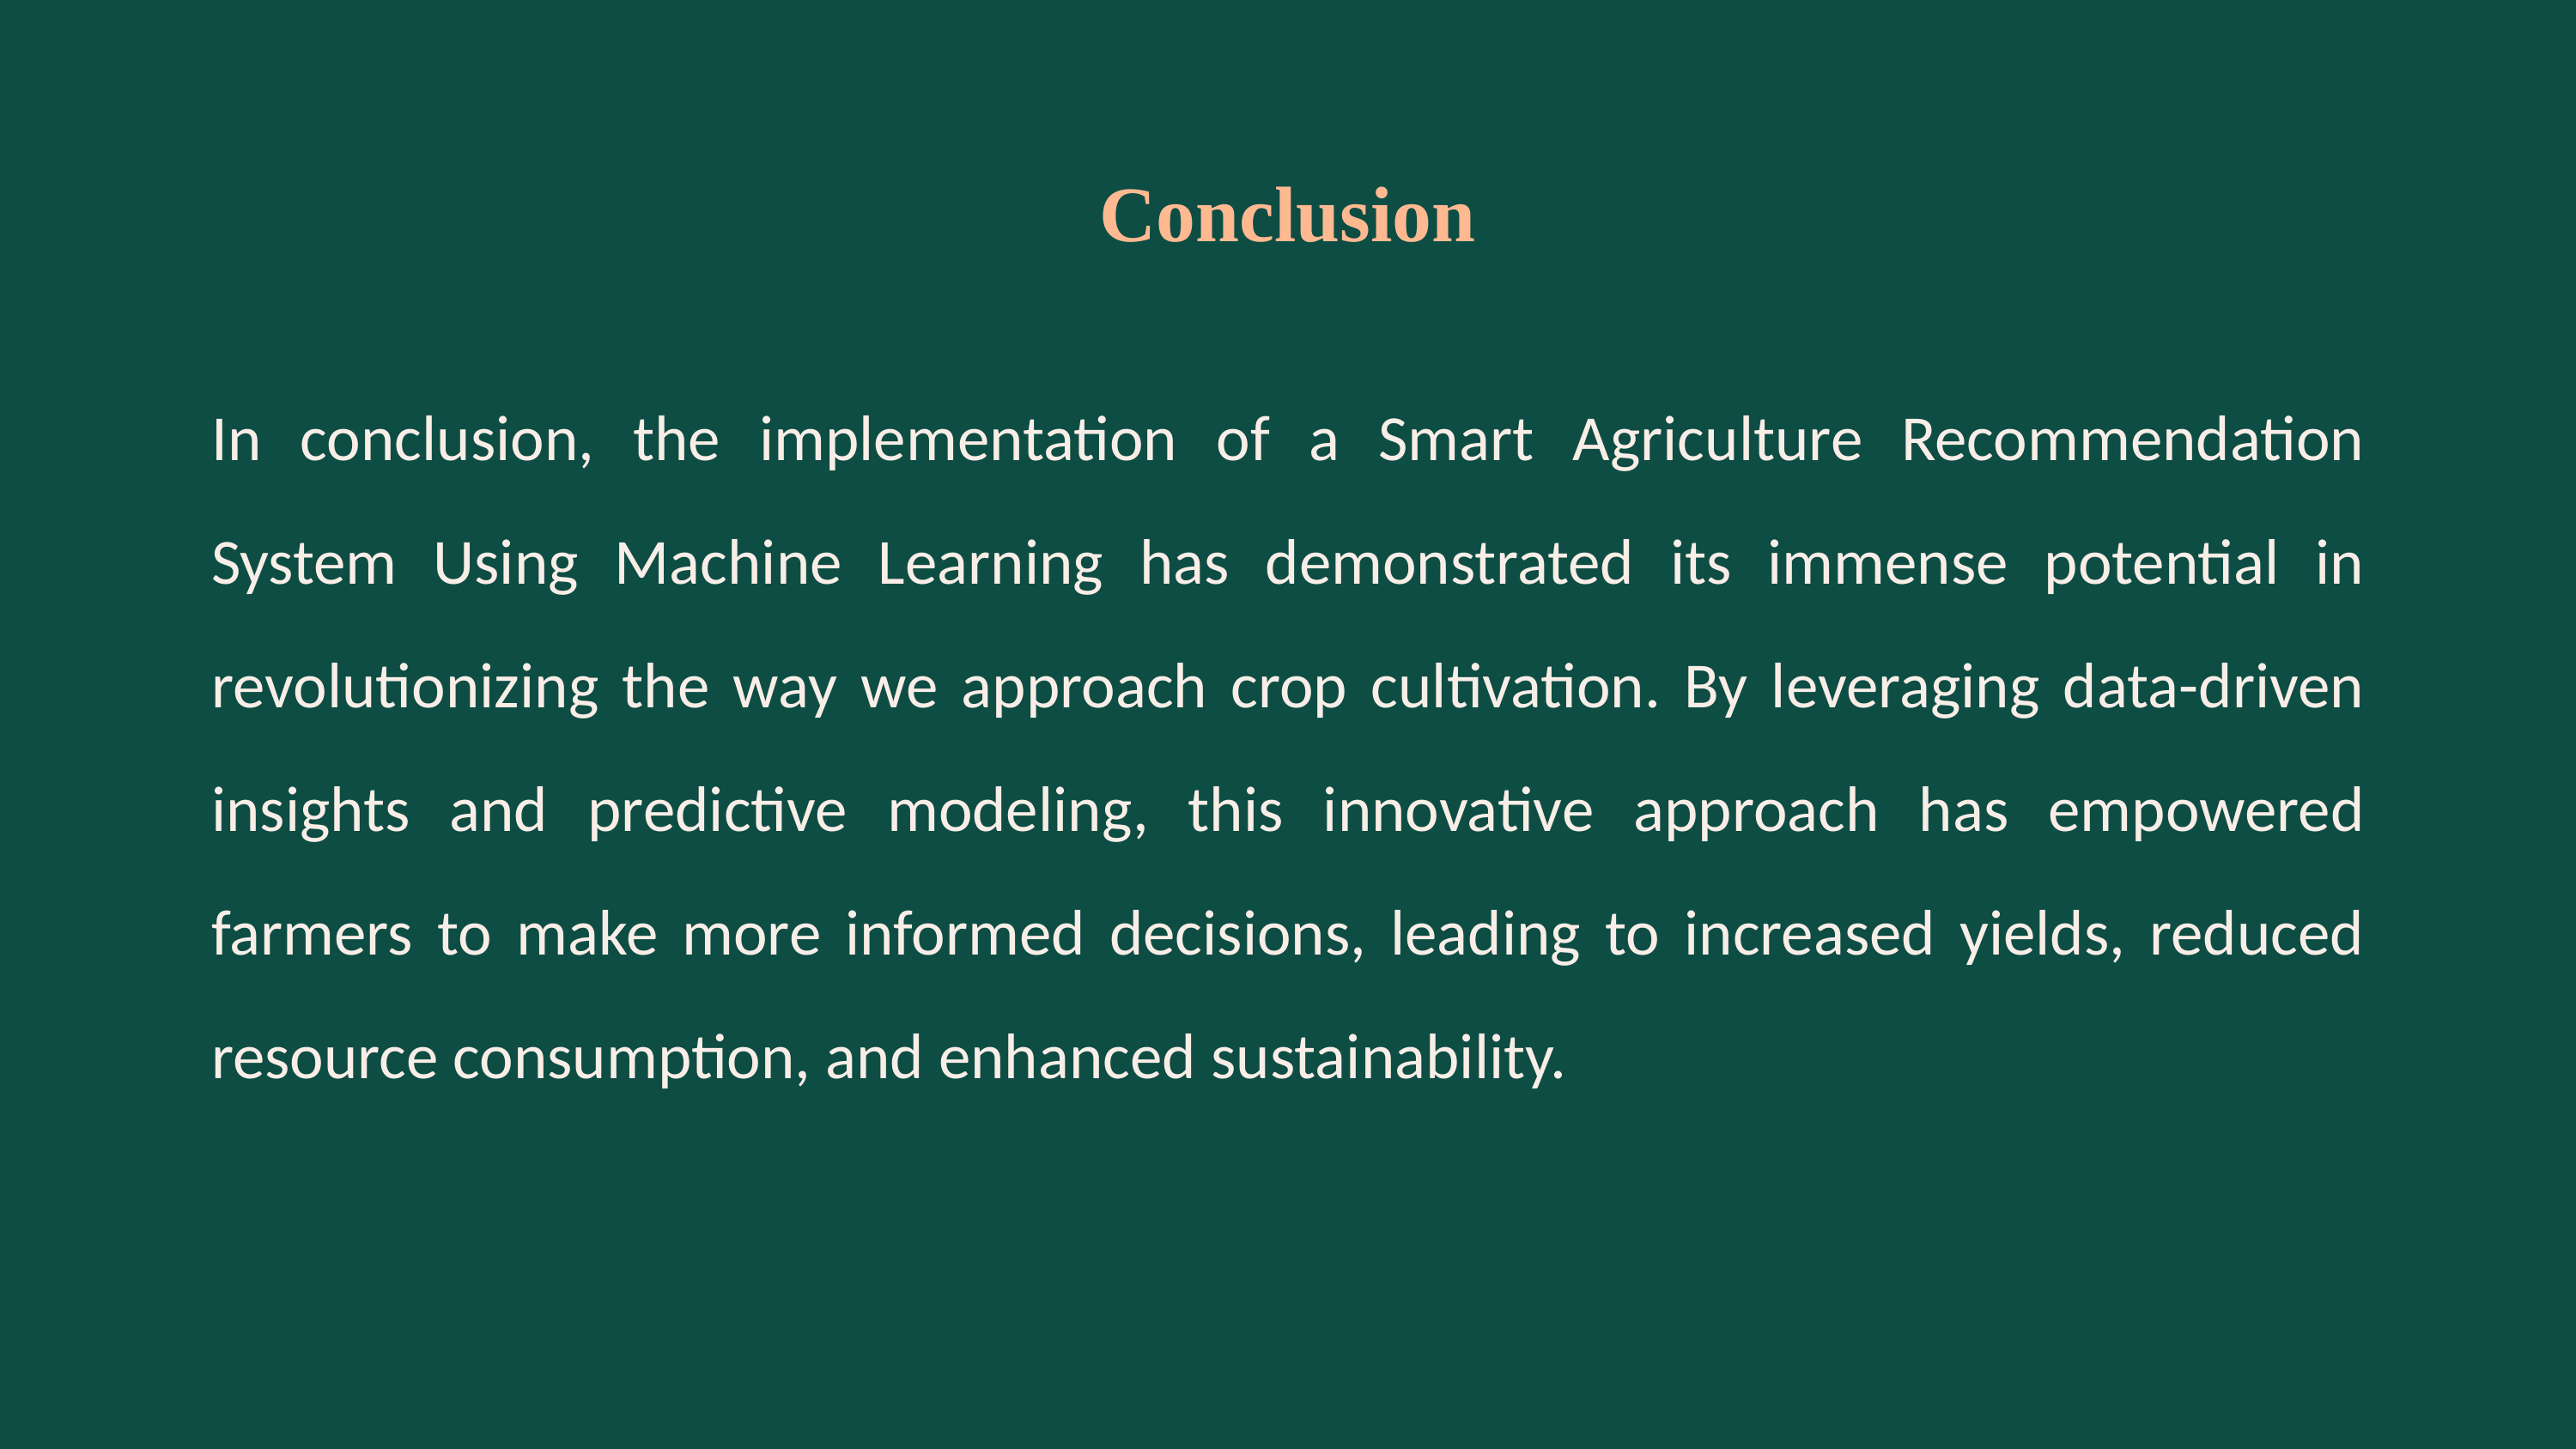

Conclusion
In conclusion, the implementation of a Smart Agriculture Recommendation System Using Machine Learning has demonstrated its immense potential in revolutionizing the way we approach crop cultivation. By leveraging data-driven insights and predictive modeling, this innovative approach has empowered farmers to make more informed decisions, leading to increased yields, reduced resource consumption, and enhanced sustainability.